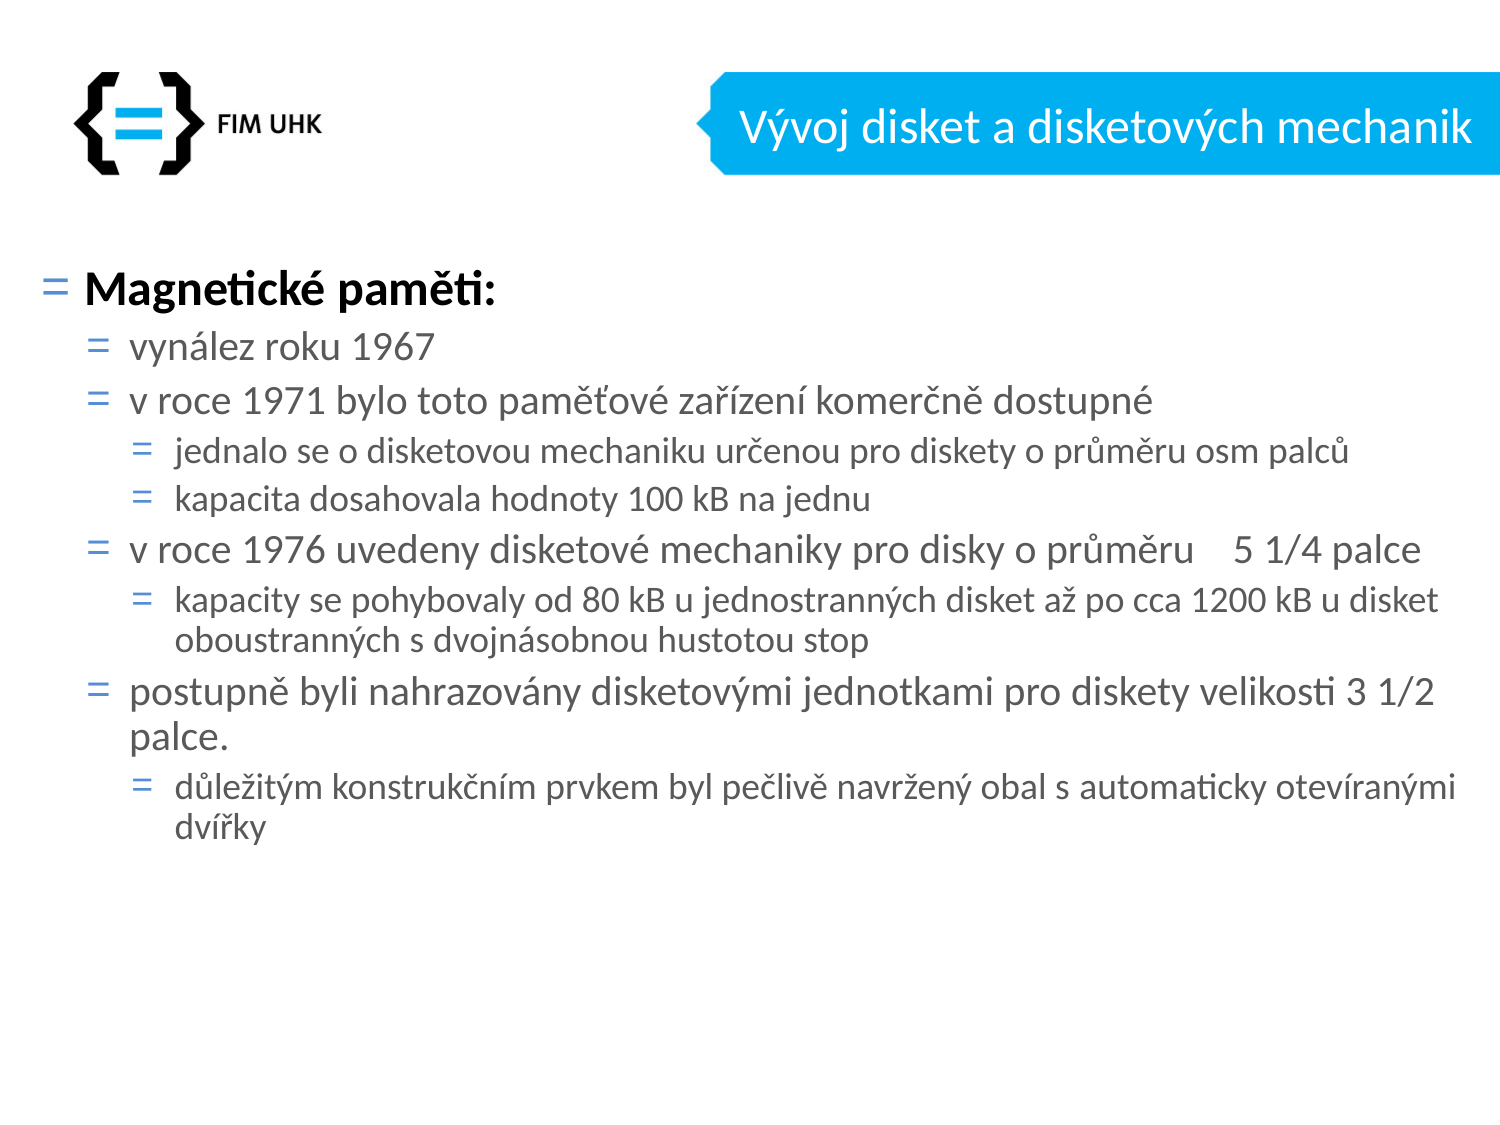

# Vývoj disket a disketových mechanik
Magnetické paměti:
vynález roku 1967
v roce 1971 bylo toto paměťové zařízení komerčně dostupné
jednalo se o disketovou mechaniku určenou pro diskety o průměru osm palců
kapacita dosahovala hodnoty 100 kB na jednu
v roce 1976 uvedeny disketové mechaniky pro disky o průměru    5 1/4 palce
kapacity se pohybovaly od 80 kB u jednostranných disket až po cca 1200 kB u disket oboustranných s dvojnásobnou hustotou stop
postupně byli nahrazovány disketovými jednotkami pro diskety velikosti 3 1/2 palce.
důležitým konstrukčním prvkem byl pečlivě navržený obal s automaticky otevíranými dvířky